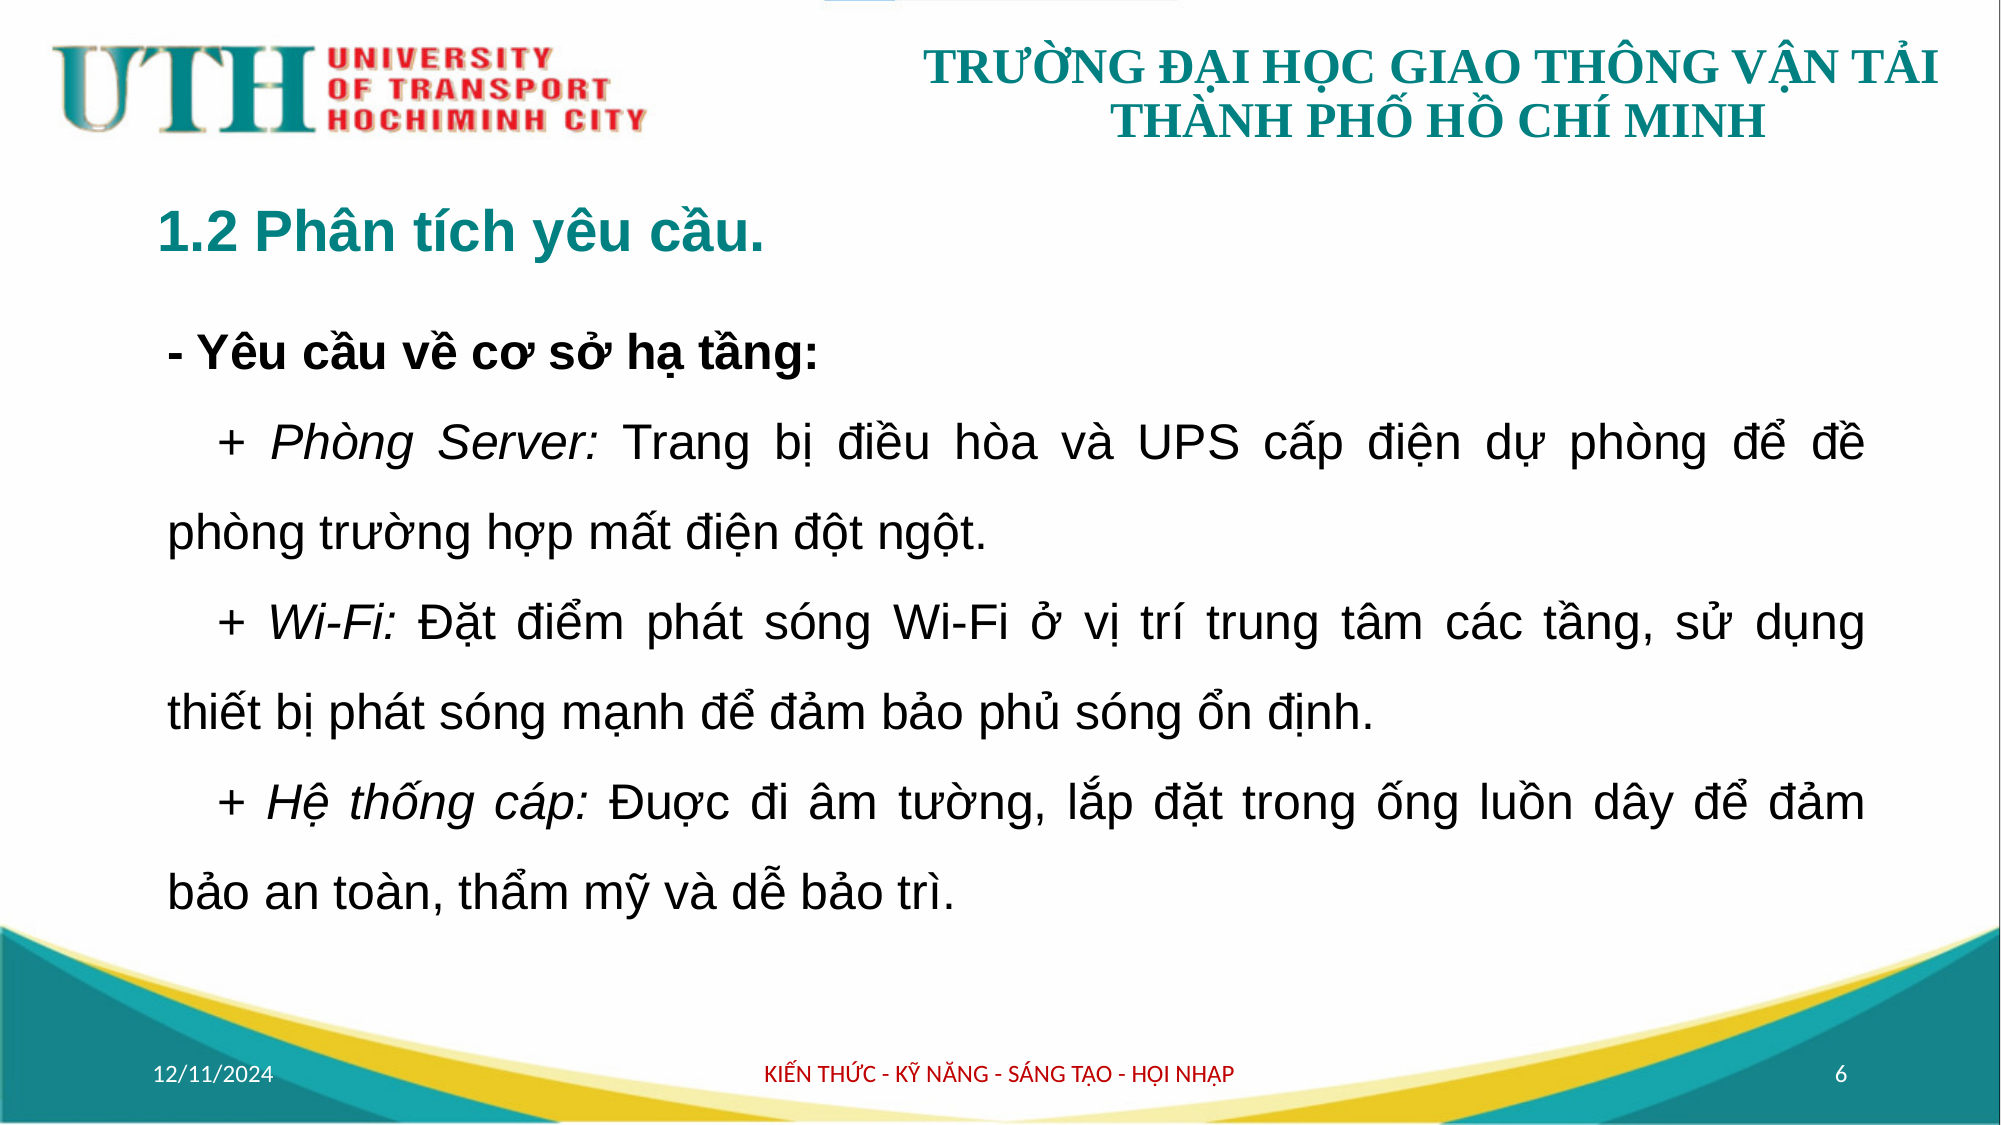

1.2 Phân tích yêu cầu.
- Yêu cầu về kết nối mạng cho trường đại học :
 + Băng thông cho toàn trường: Cung cấp băng thông phù hợp cho cơ sở.
 + Băng thông riêng cho Server: Đảm bảo băng thông ổn định, ưu tiên cao để phục vụ 15,000 hosts truy cập liên tục. Sử dụng Leased Line với độ tin cậy và bảo mật cao.
 + Vị trí địa lý: Kết nối các cơ sở với các ISP lân cận

- Yêu cầu về cơ sở hạ tầng:
 + Phòng Server: Trang bị điều hòa và UPS cấp điện dự phòng để đề phòng trường hợp mất điện đột ngột.
 + Wi-Fi: Đặt điểm phát sóng Wi-Fi ở vị trí trung tâm các tầng, sử dụng thiết bị phát sóng mạnh để đảm bảo phủ sóng ổn định.
 + Hệ thống cáp: Đuợc đi âm tường, lắp đặt trong ống luồn dây để đảm bảo an toàn, thẩm mỹ và dễ bảo trì.

12/11/2024
KIẾN THỨC - KỸ NĂNG - SÁNG TẠO - HỘI NHẬP
6